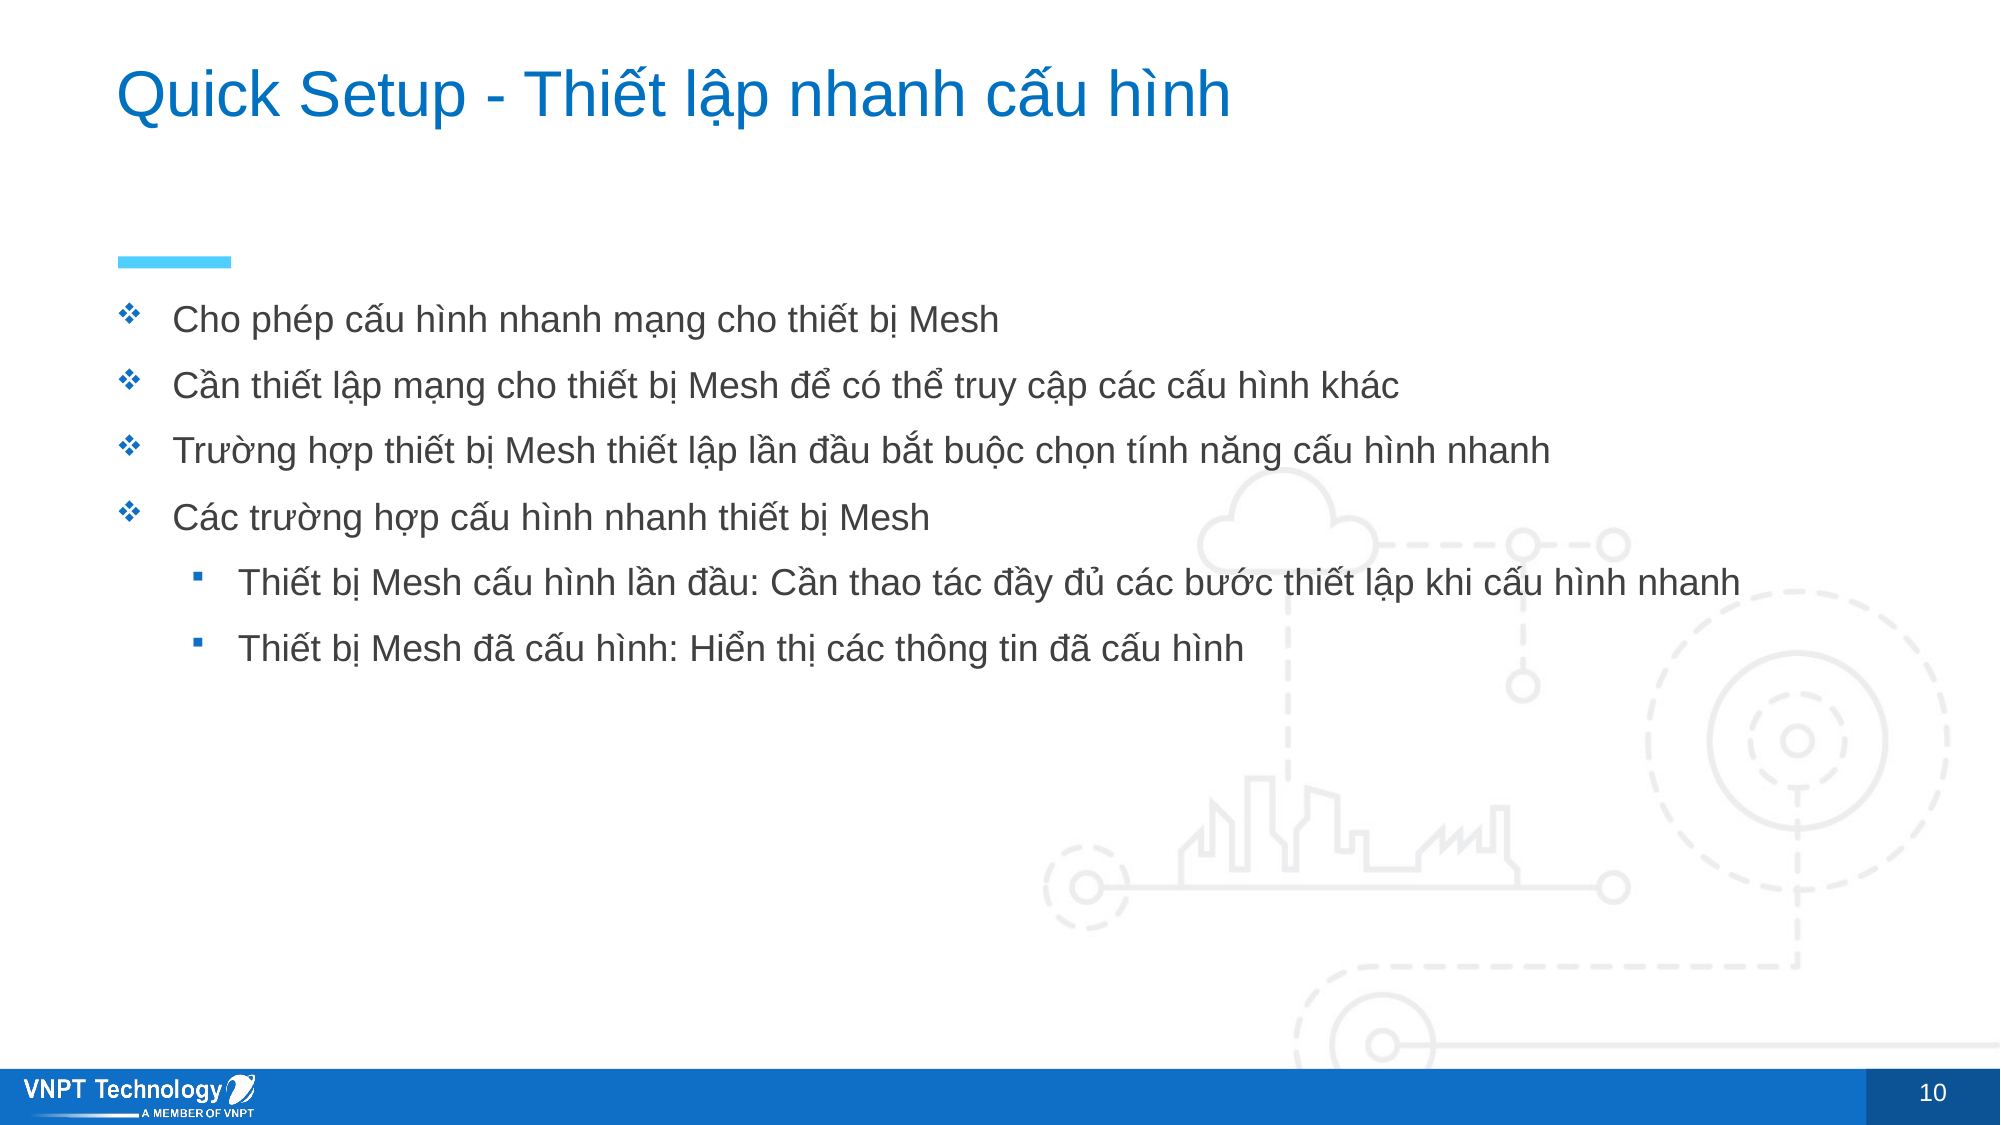

# Quick Setup - Thiết lập nhanh cấu hình
Cho phép cấu hình nhanh mạng cho thiết bị Mesh
Cần thiết lập mạng cho thiết bị Mesh để có thể truy cập các cấu hình khác
Trường hợp thiết bị Mesh thiết lập lần đầu bắt buộc chọn tính năng cấu hình nhanh
Các trường hợp cấu hình nhanh thiết bị Mesh
Thiết bị Mesh cấu hình lần đầu: Cần thao tác đầy đủ các bước thiết lập khi cấu hình nhanh
Thiết bị Mesh đã cấu hình: Hiển thị các thông tin đã cấu hình

10